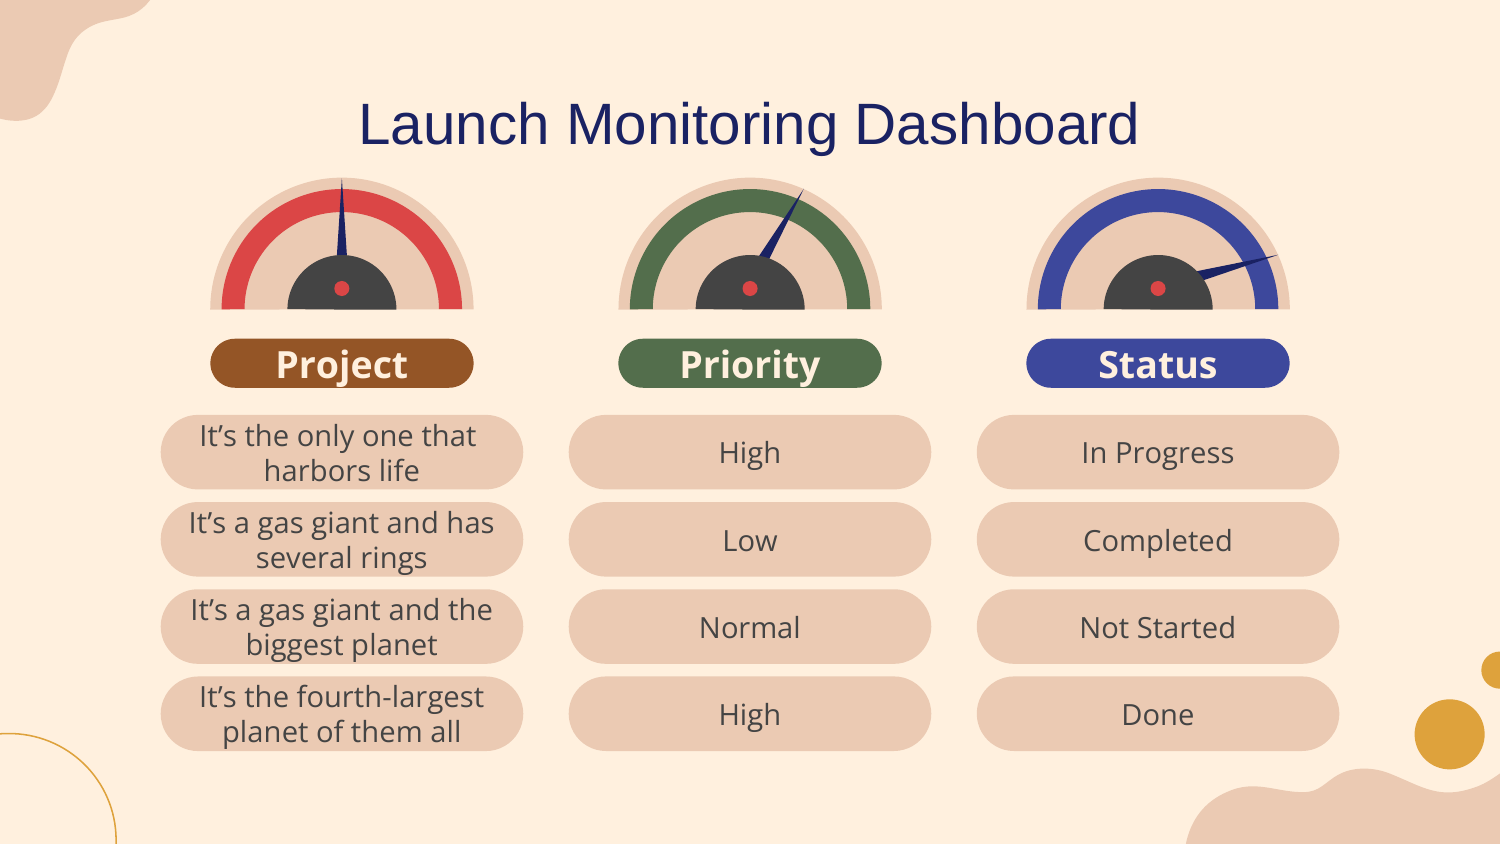

# Launch Monitoring Dashboard

Project
Priority
Status
In Progress
High
It’s the only one that  harbors life
Completed
Low
It’s a gas giant and has several rings
Not Started
Normal
It’s a gas giant and the biggest planet
Done
High
It’s the fourth-largest planet of them all